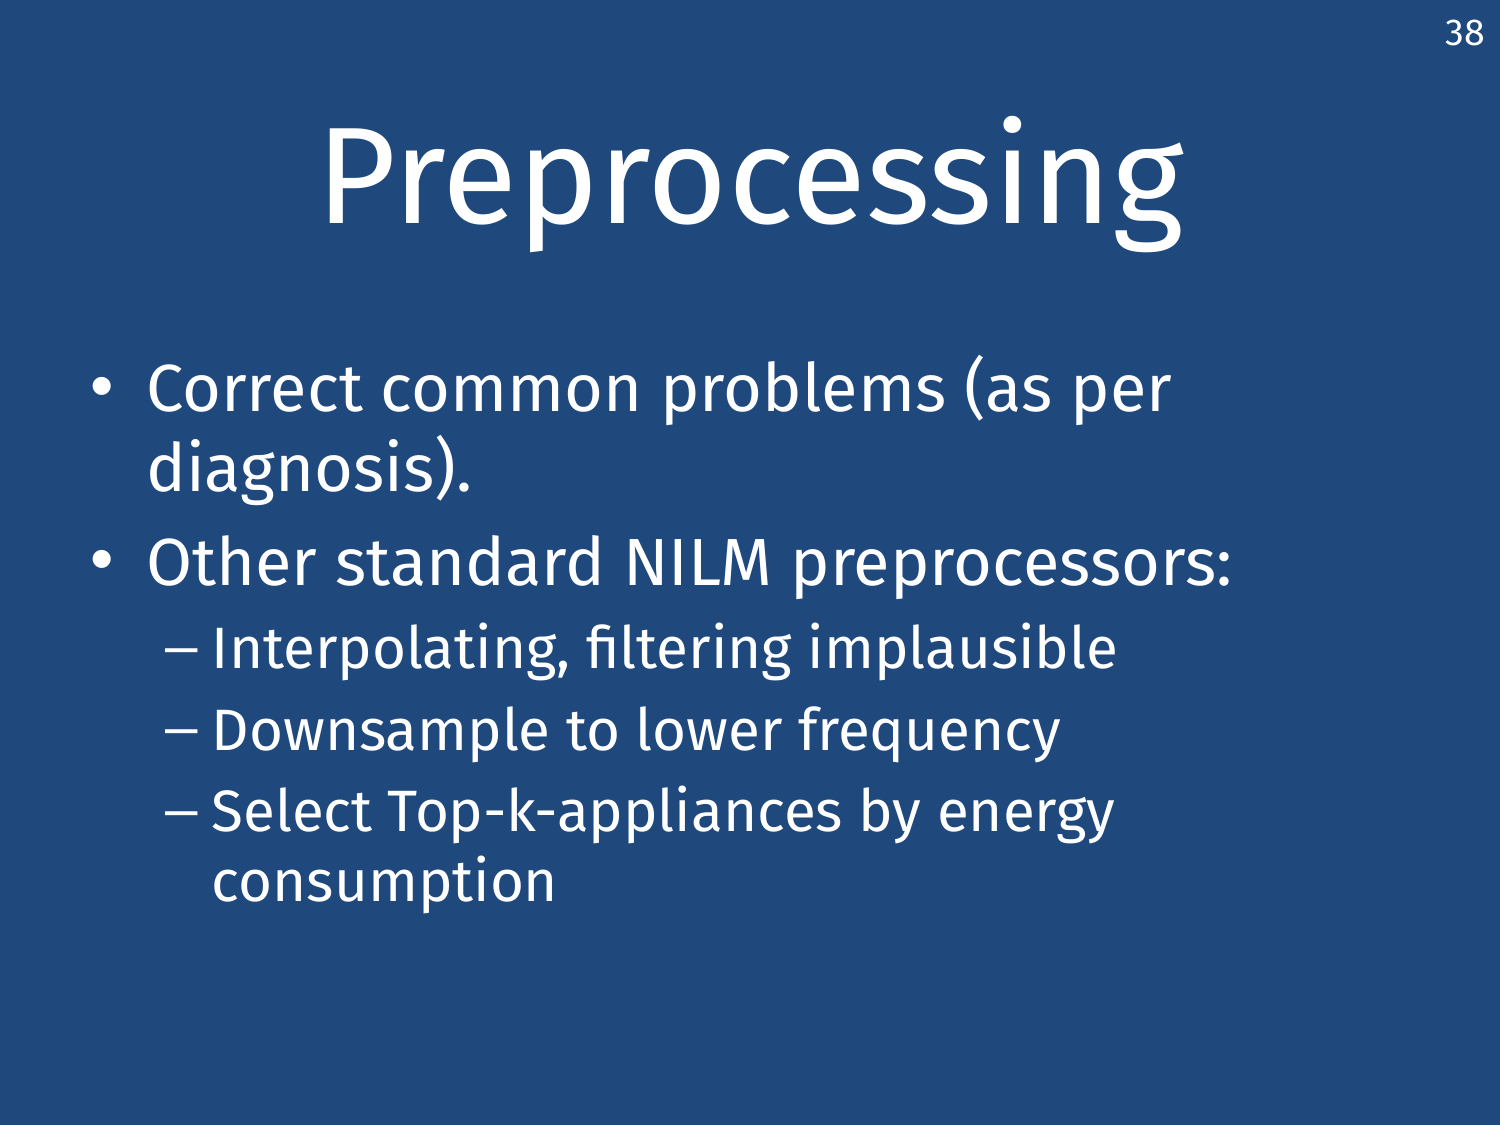

38
# Preprocessing
Correct common problems (as per diagnosis).
Other standard NILM preprocessors:
Interpolating, filtering implausible
Downsample to lower frequency
Select Top-k-appliances by energy consumption